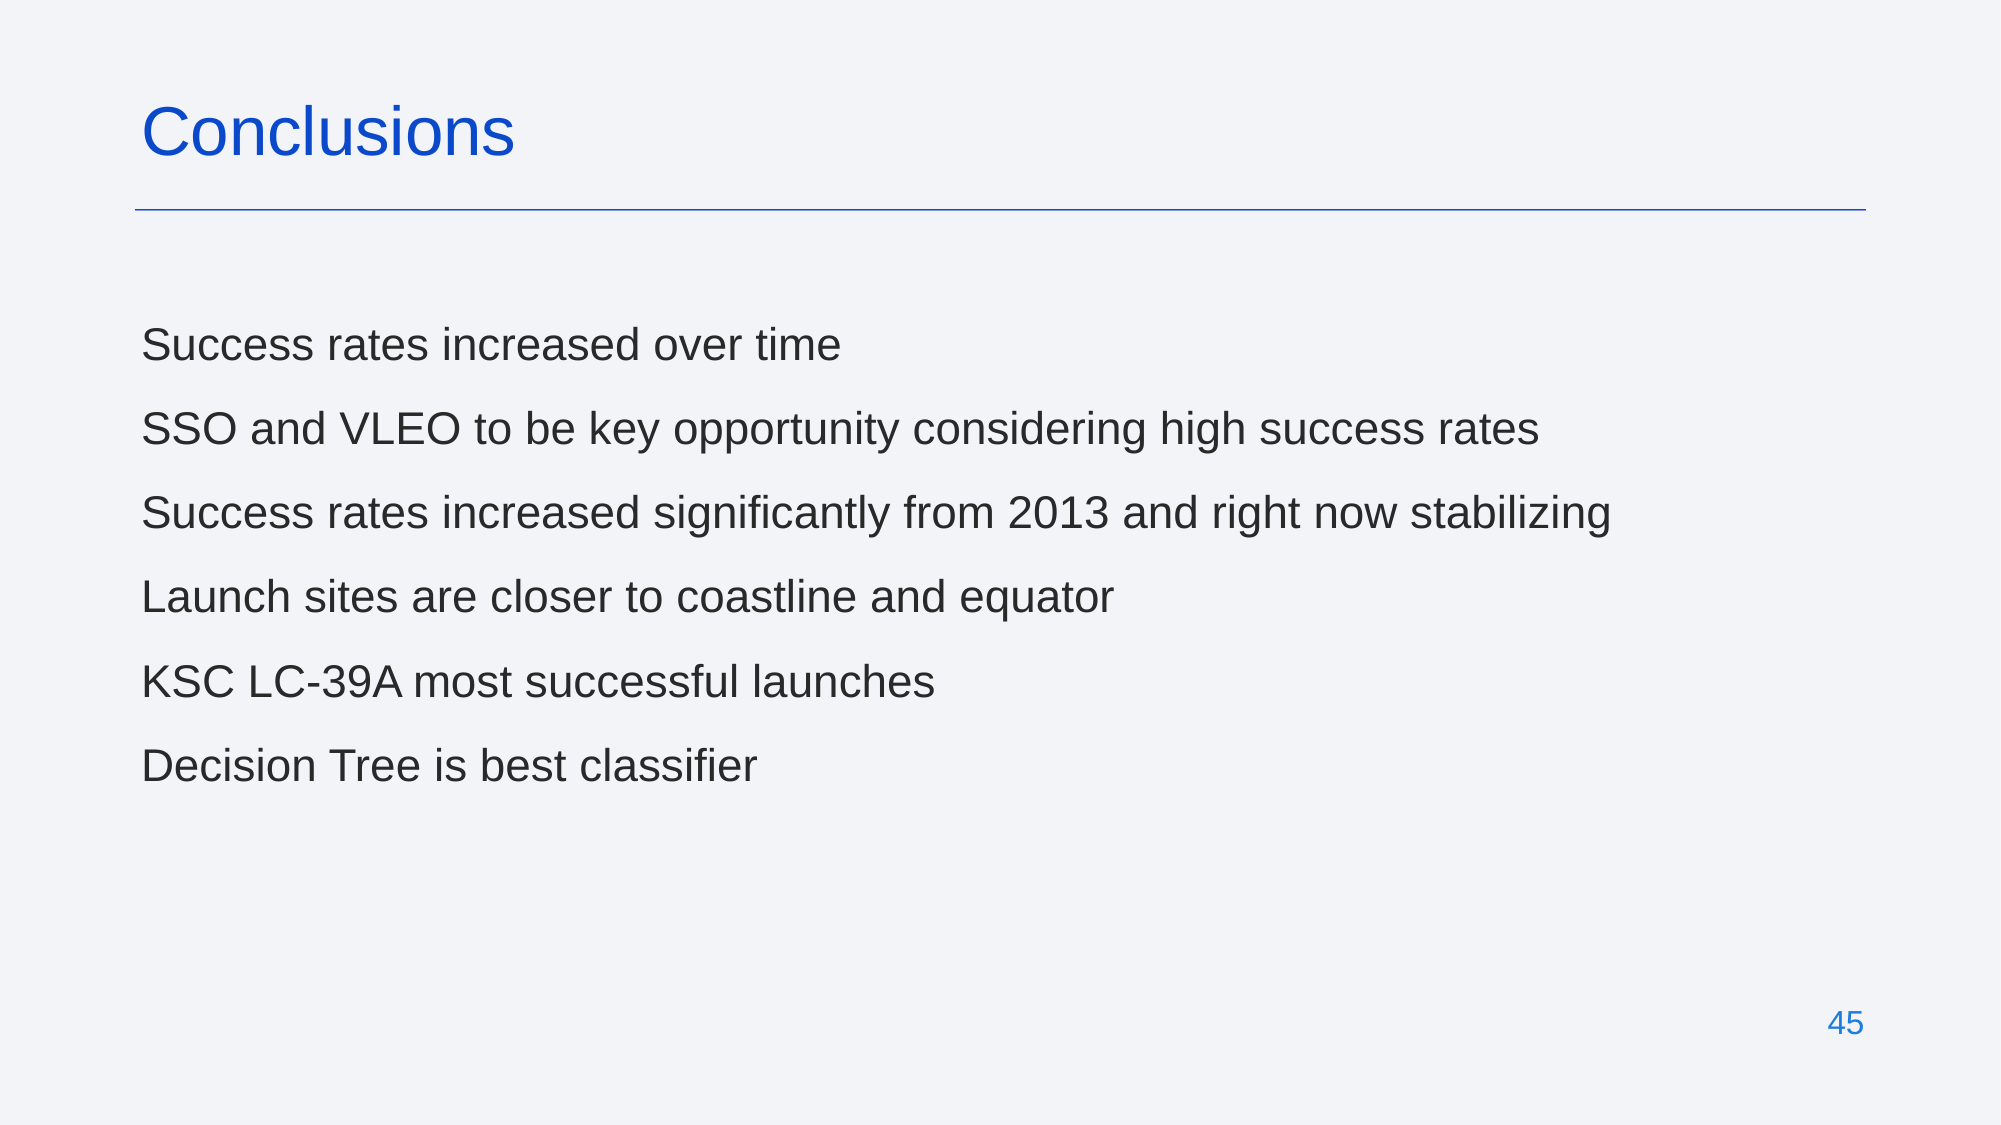

Conclusions
Success rates increased over time
SSO and VLEO to be key opportunity considering high success rates
Success rates increased significantly from 2013 and right now stabilizing
Launch sites are closer to coastline and equator
KSC LC-39A most successful launches
Decision Tree is best classifier
45